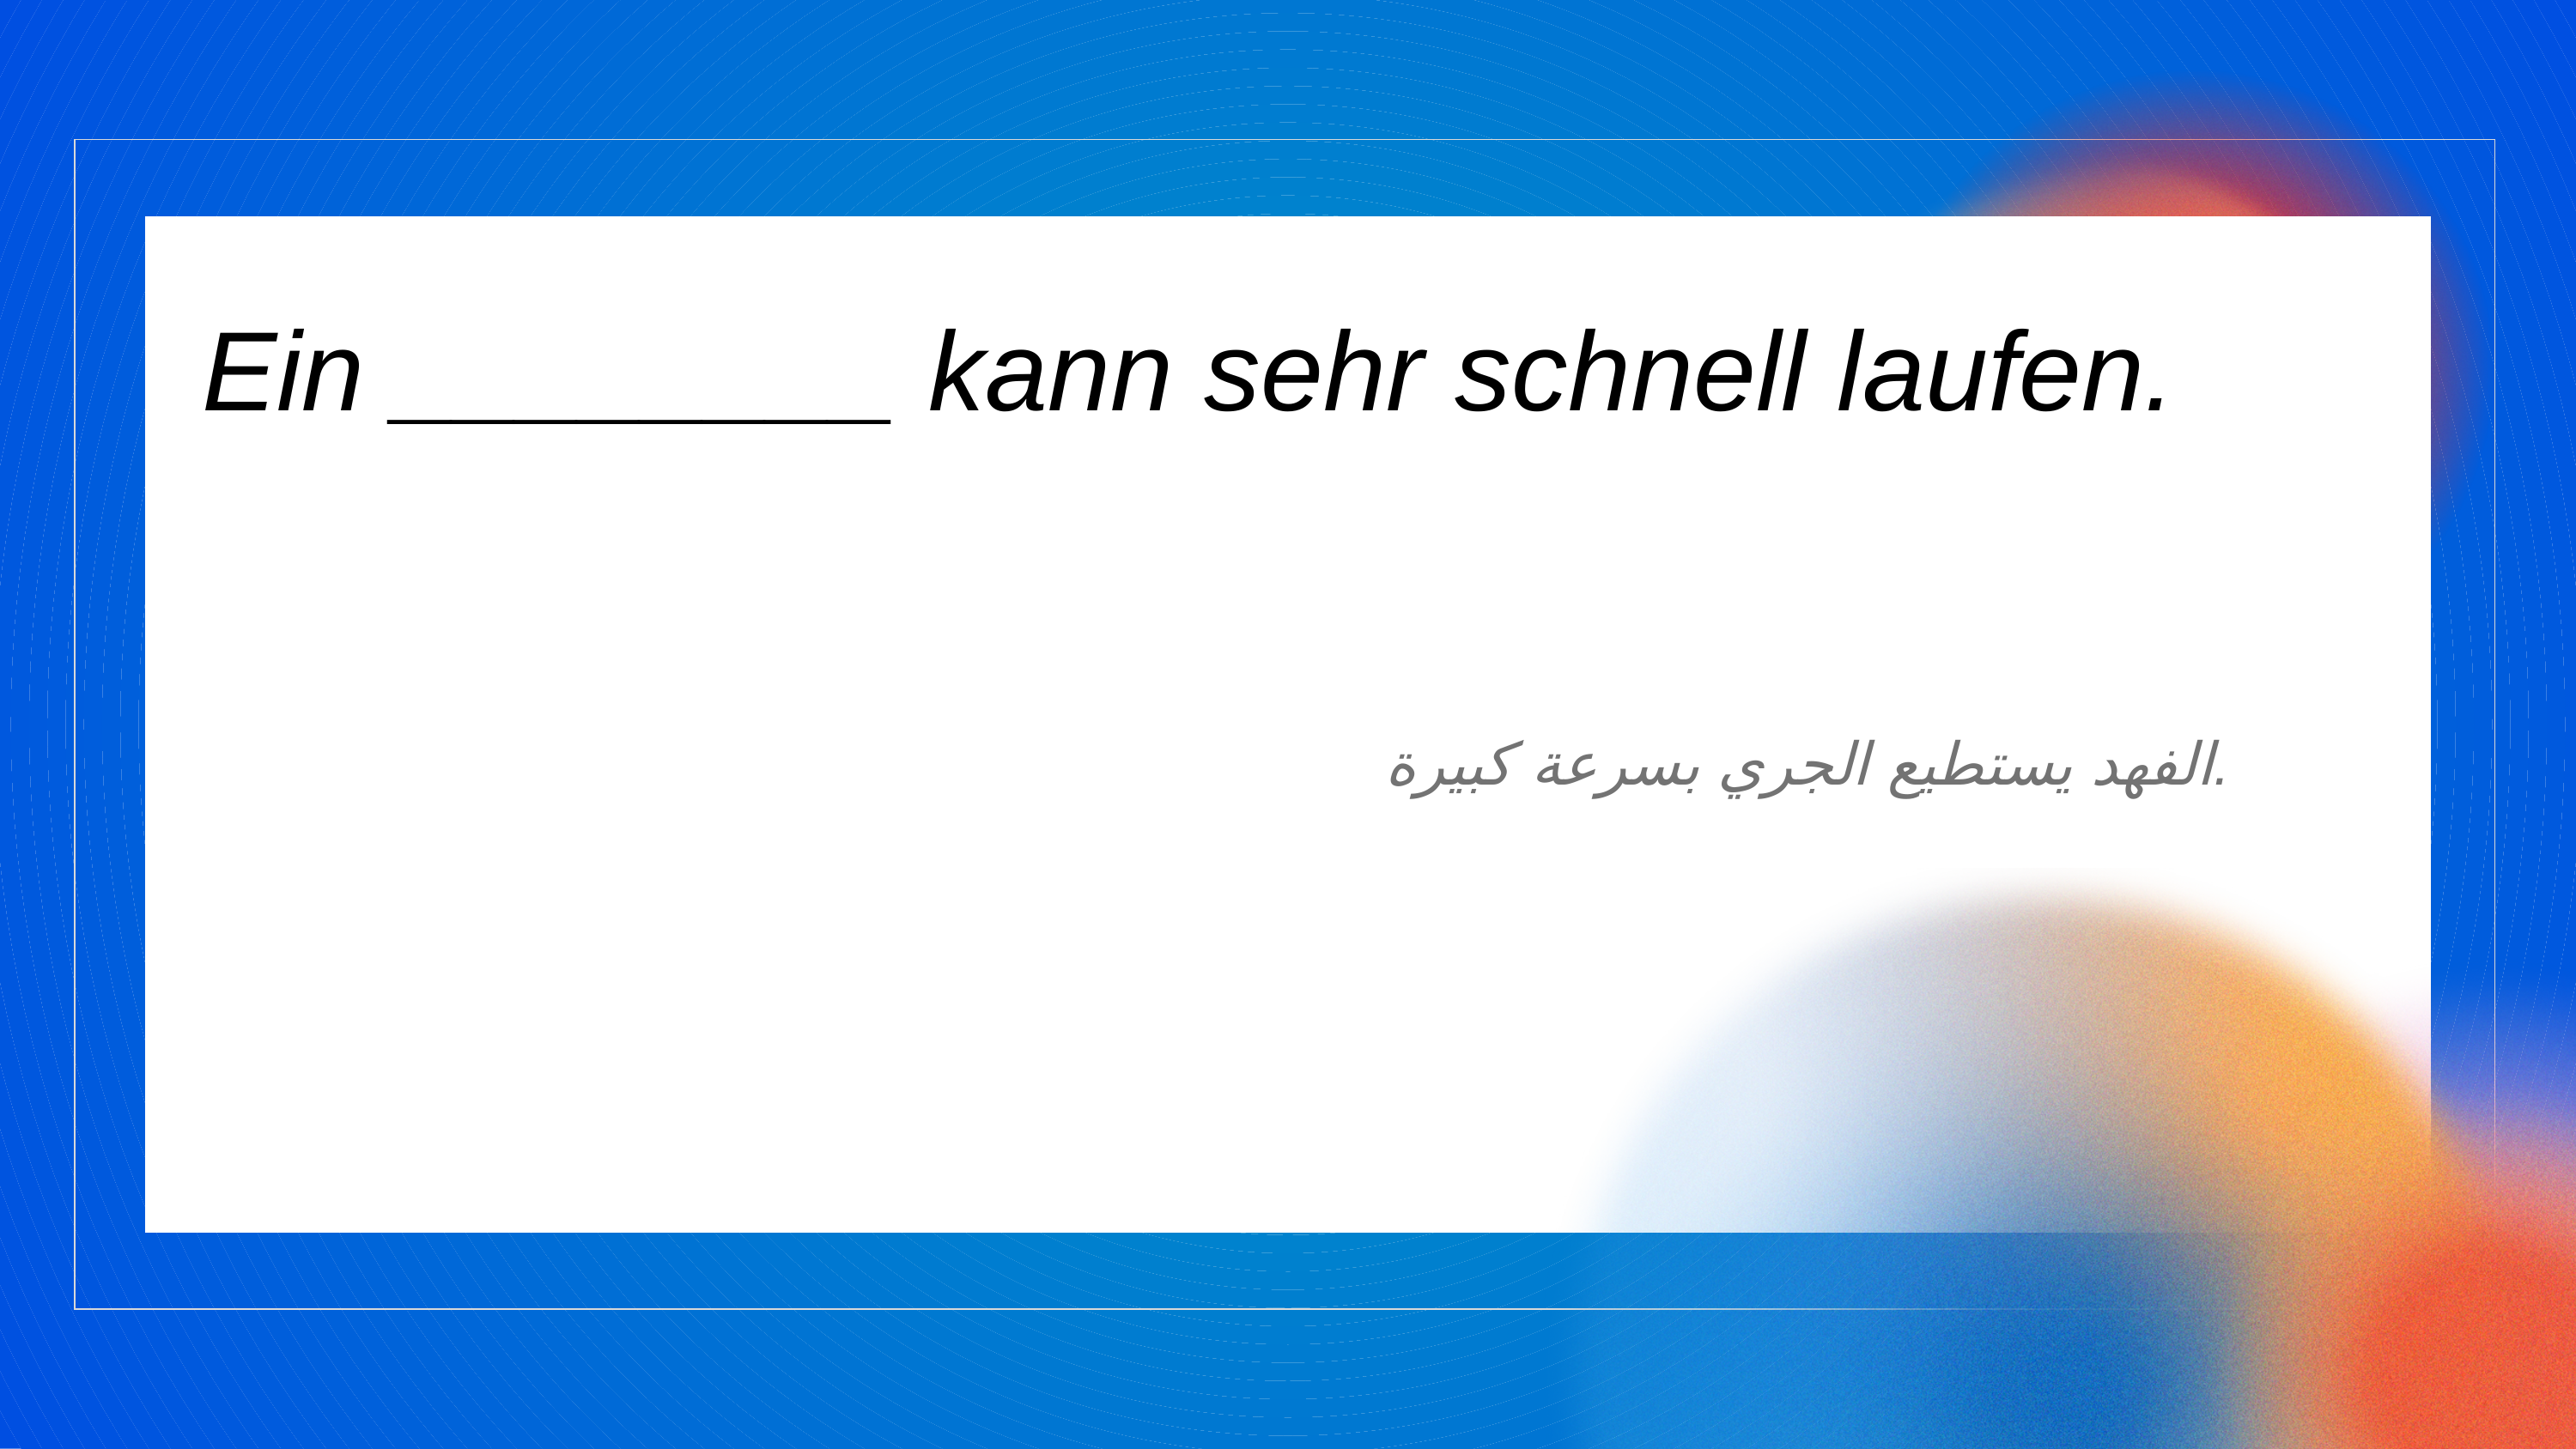

Ein ________ kann sehr schnell laufen.
الفهد يستطيع الجري بسرعة كبيرة.